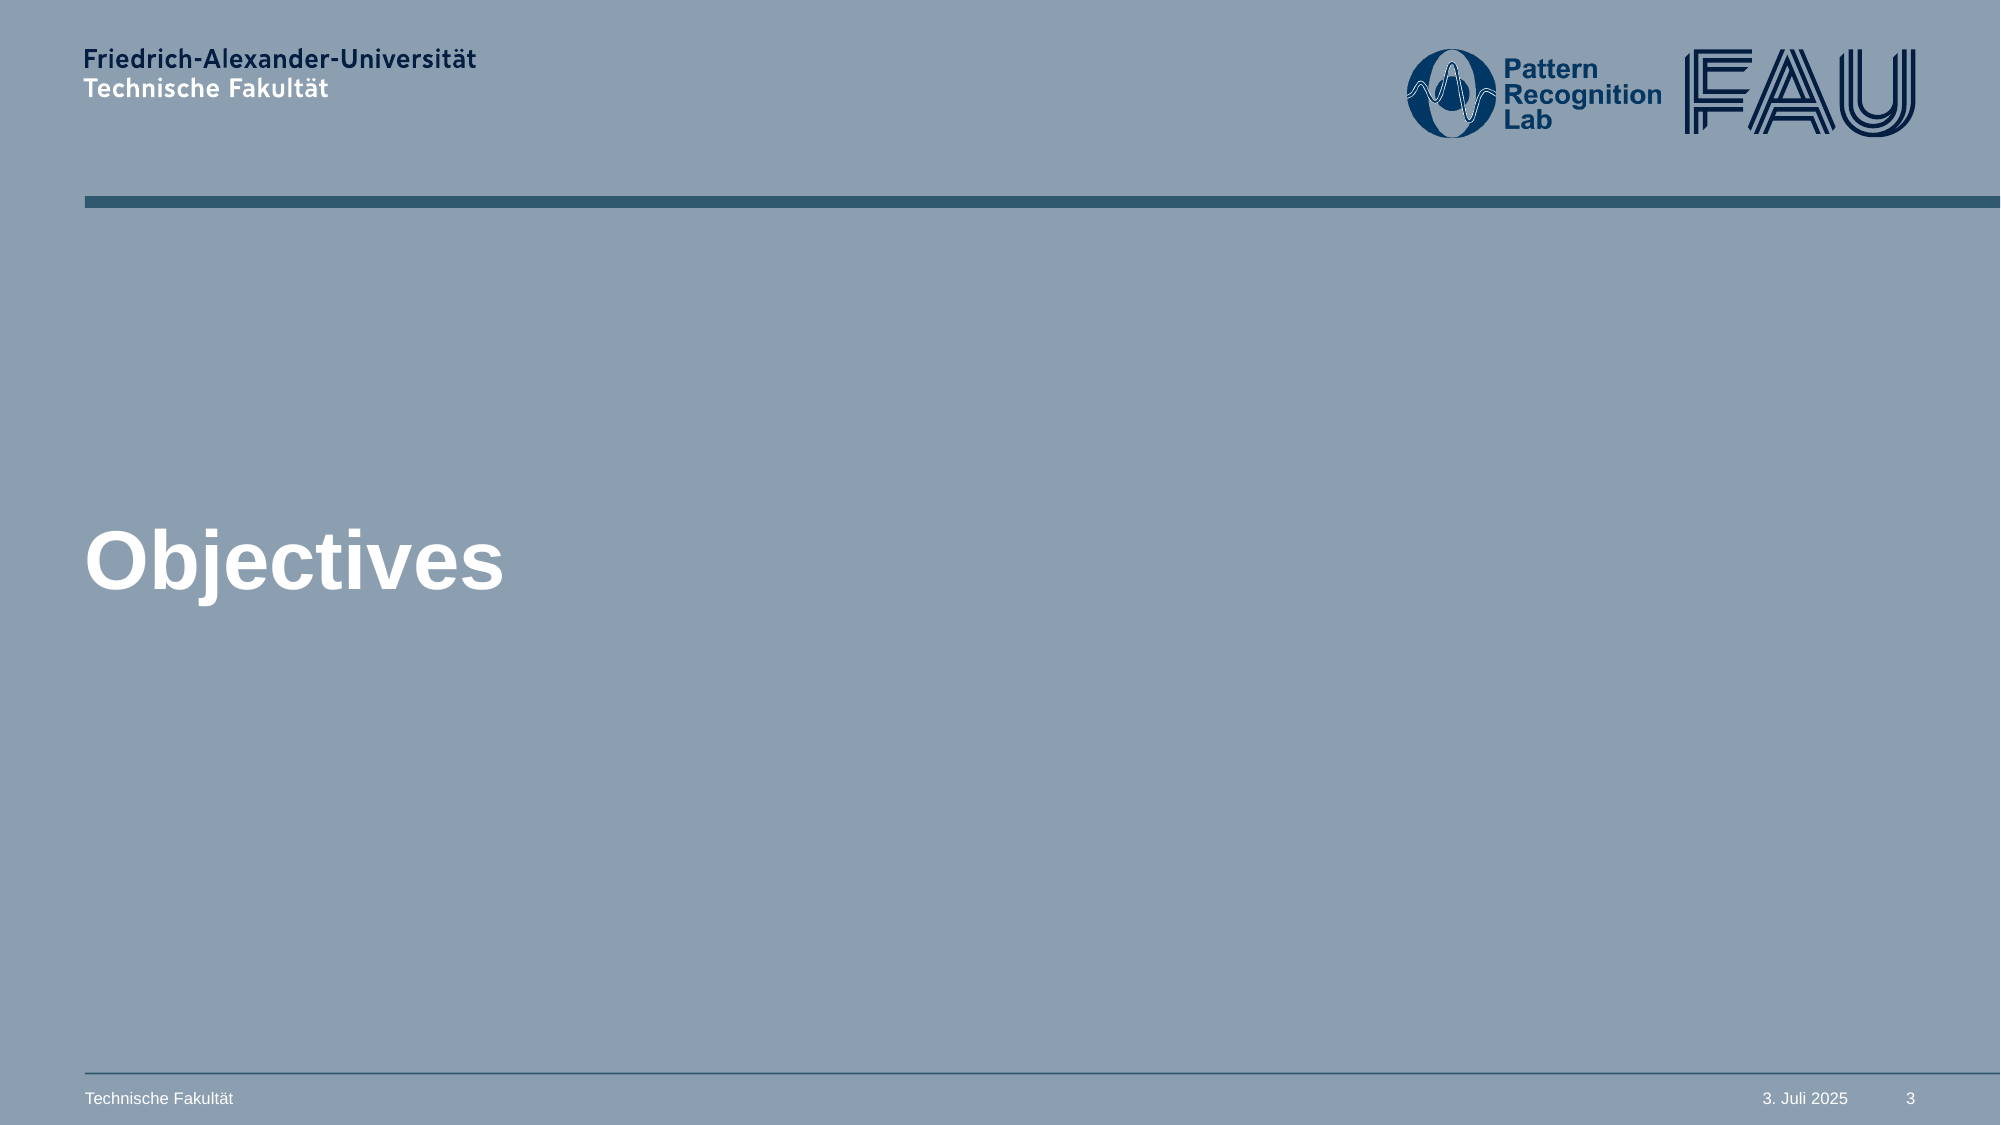

# Objectives
Technische Fakultät
3. Juli 2025
3